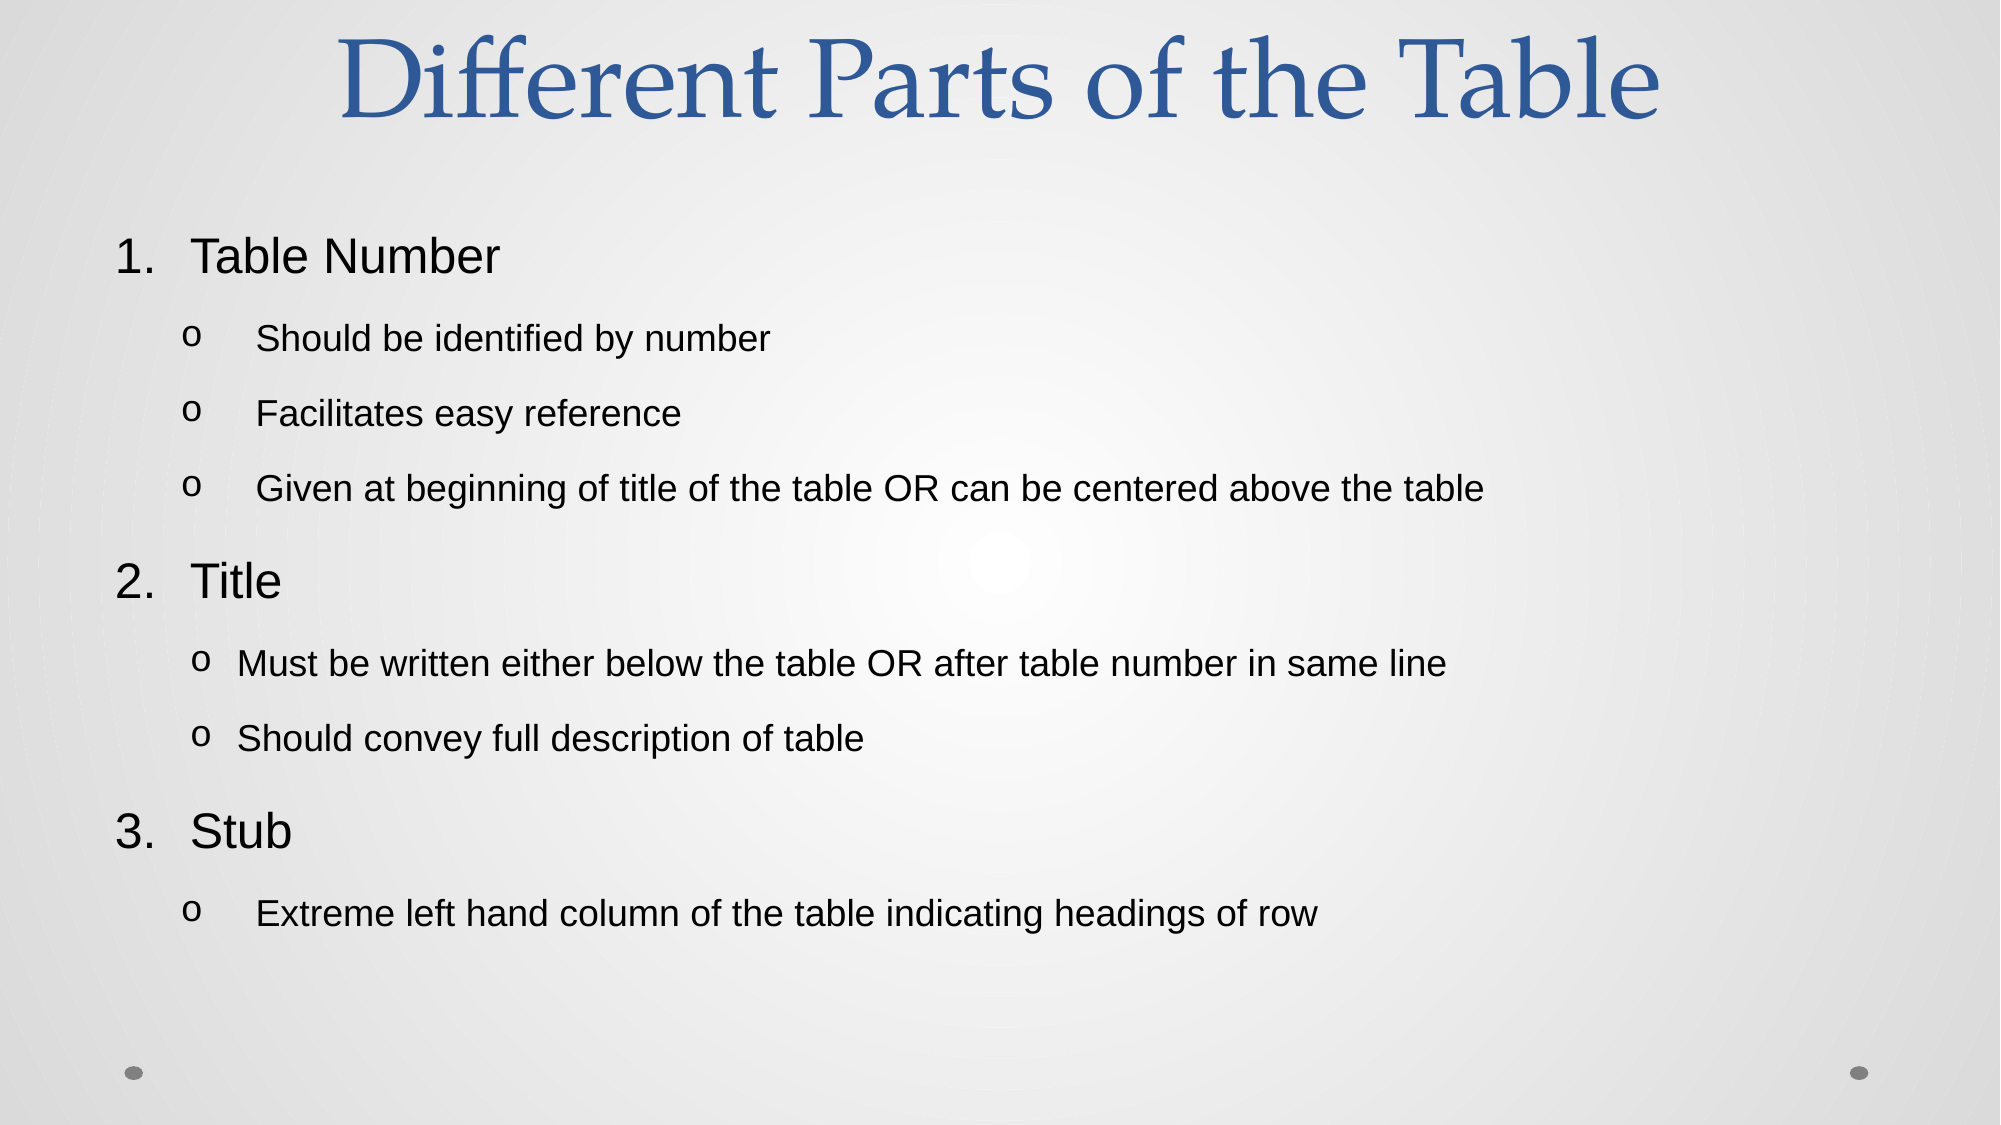

# Different Parts of the Table
Table Number
Should be identified by number
Facilitates easy reference
Given at beginning of title of the table OR can be centered above the table
Title
Must be written either below the table OR after table number in same line
Should convey full description of table
Stub
Extreme left hand column of the table indicating headings of row